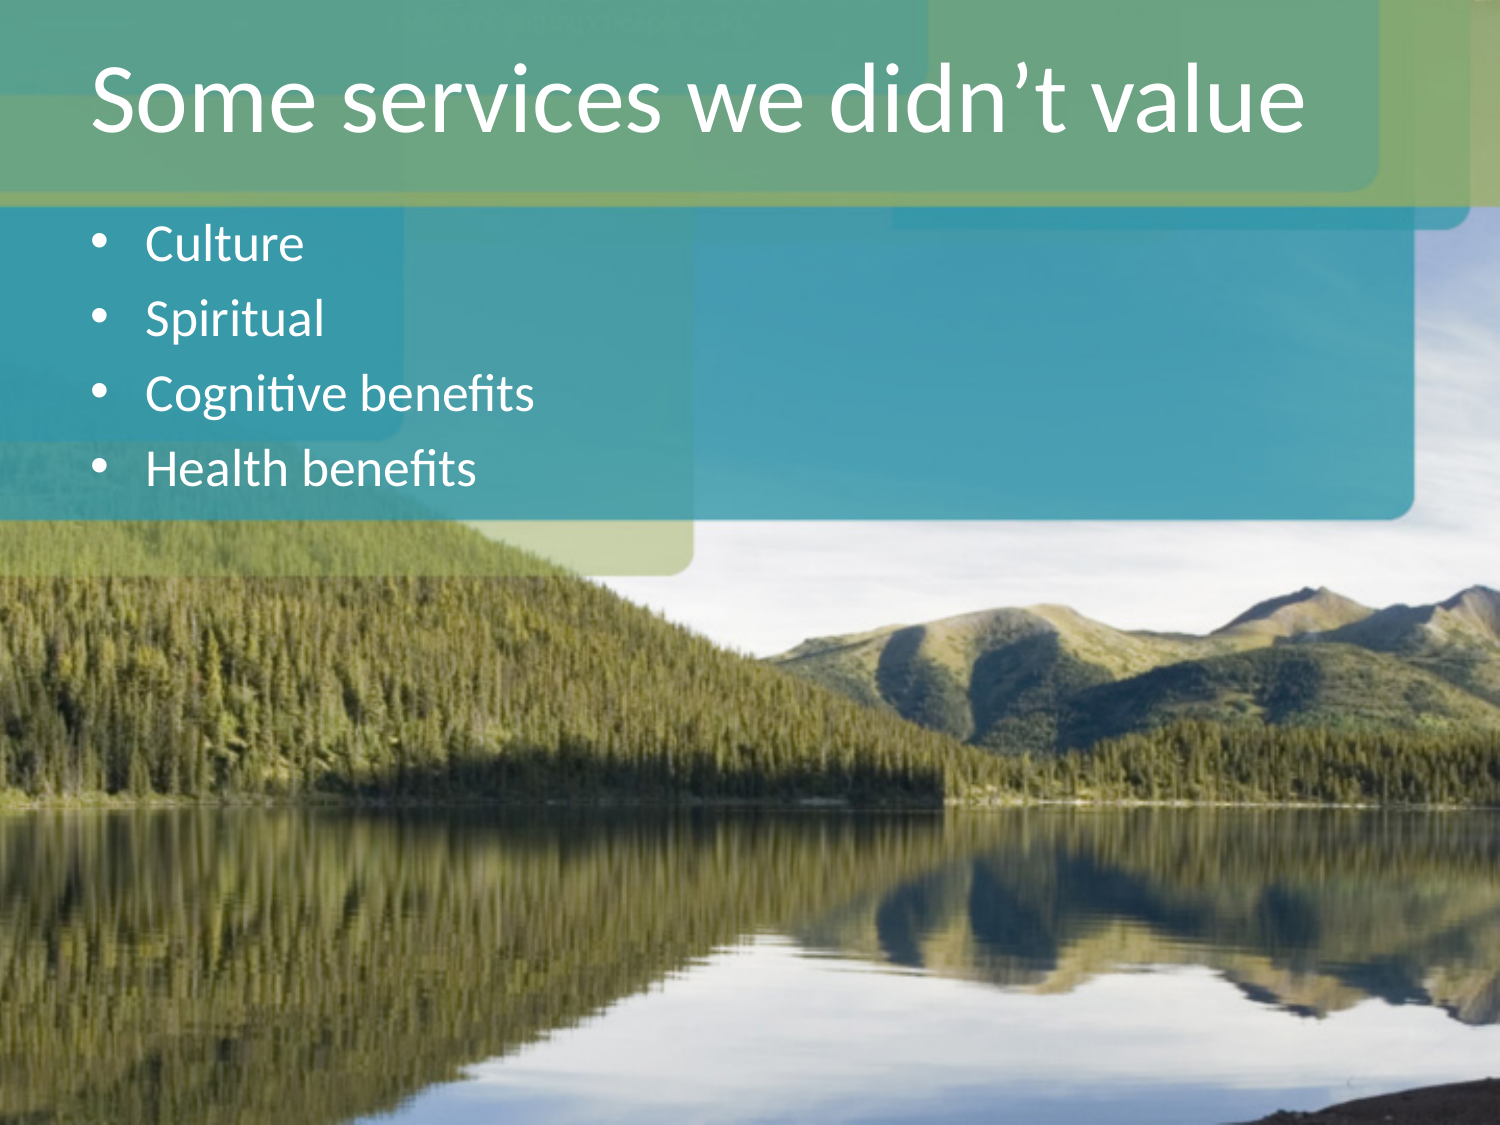

# Some services we didn’t value
Culture
Spiritual
Cognitive benefits
Health benefits